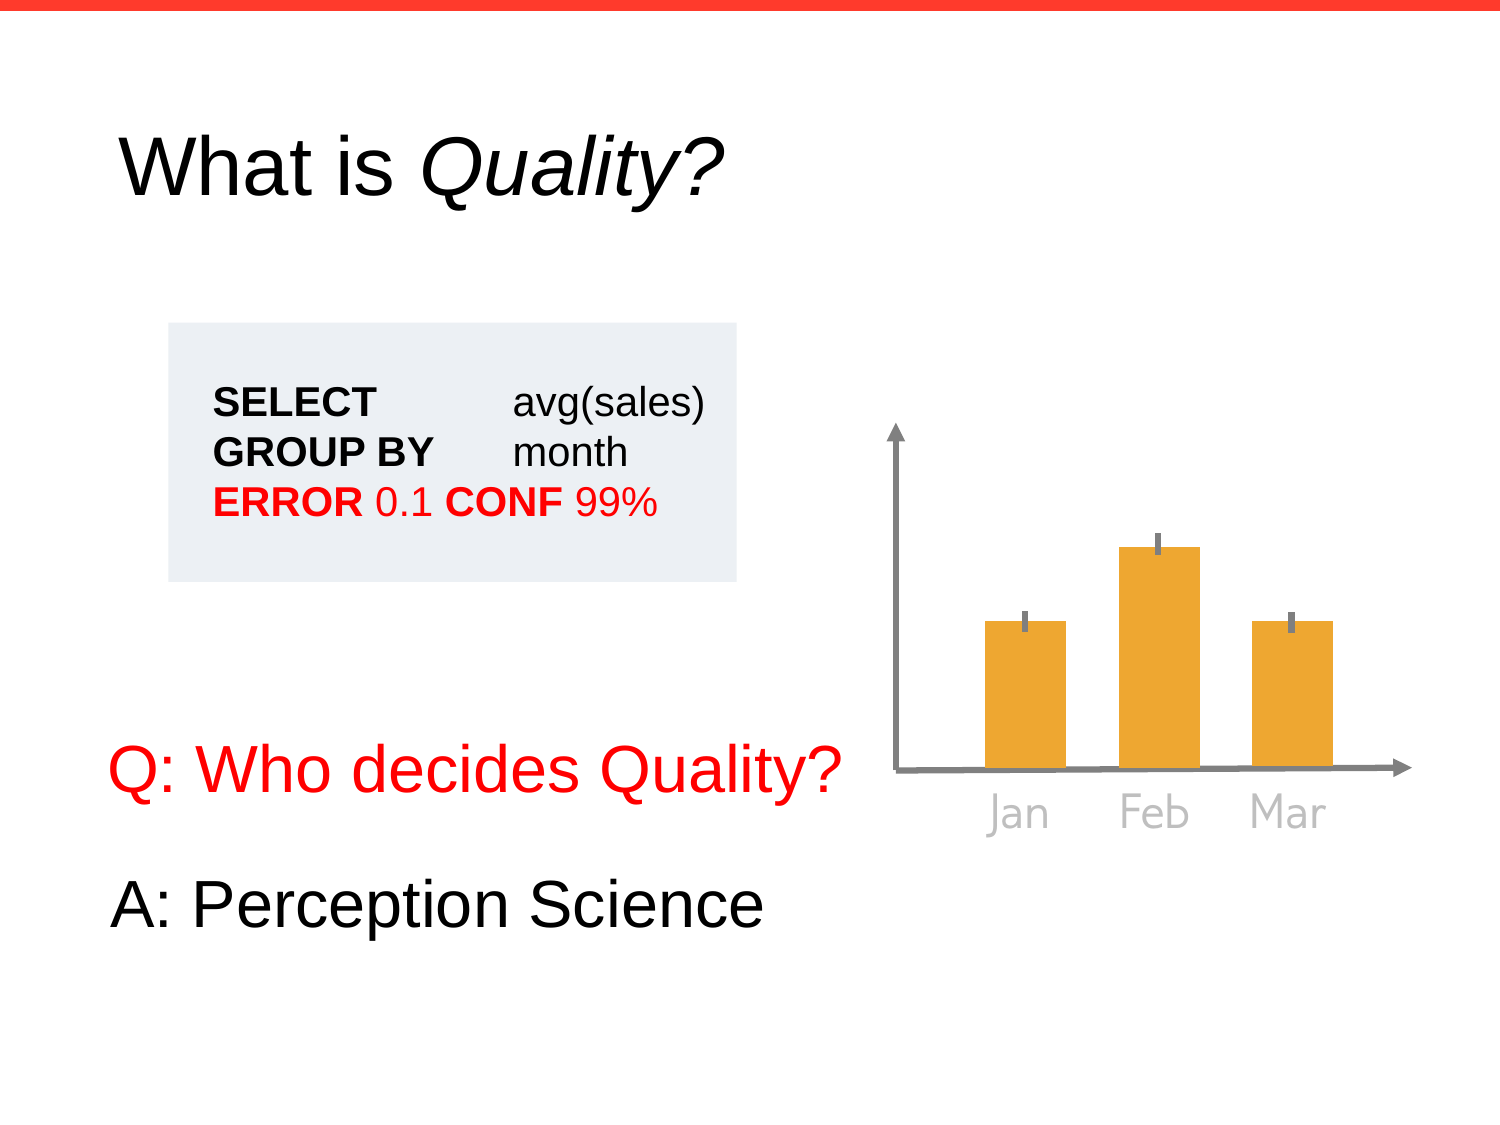

# What is Quality?

SELECT 	avg(sales)
GROUP BY 	month
ERROR 0.1 CONF 99%

Q: Who decides Quality?
Jan
Feb
Mar
A: Perception Science